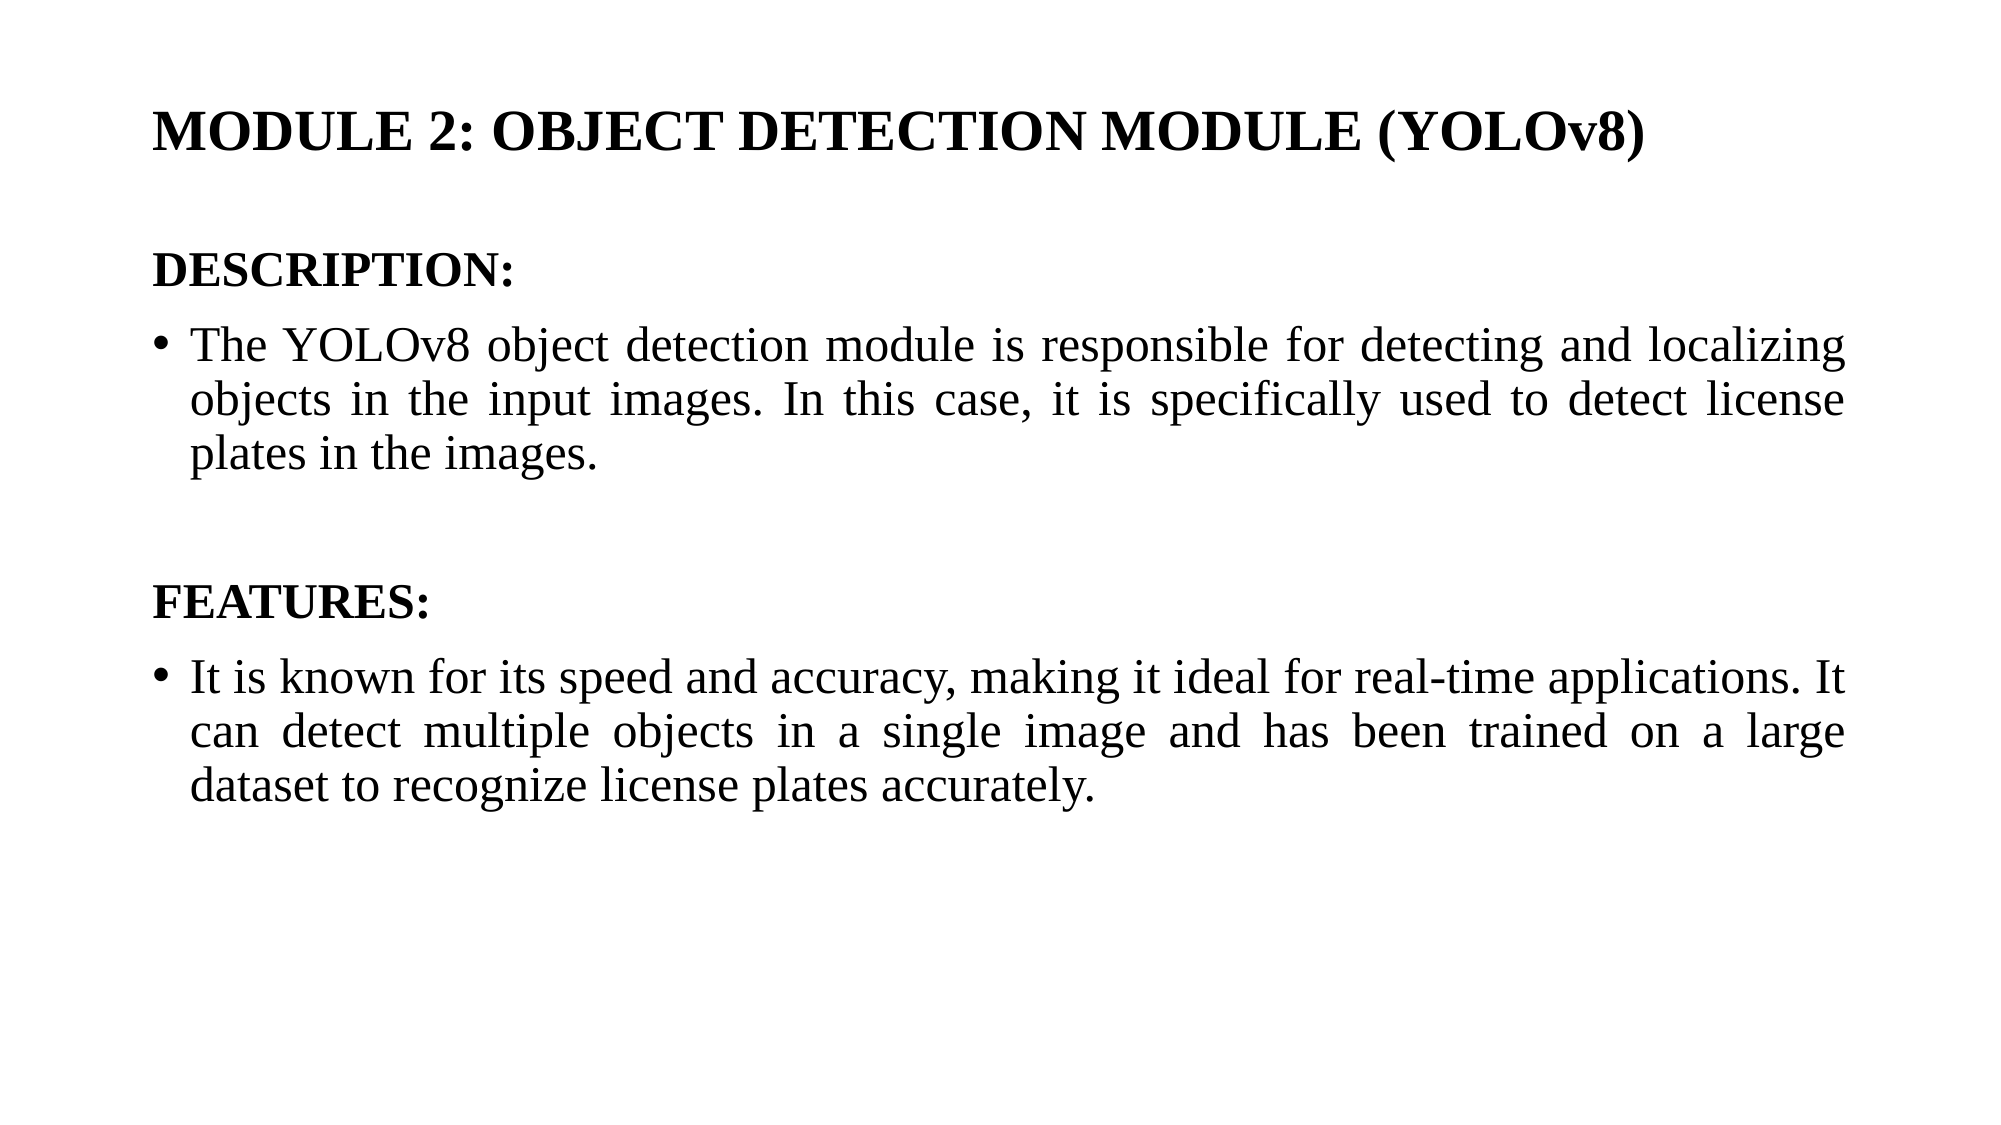

# MODULE 2: OBJECT DETECTION MODULE (YOLOv8)
DESCRIPTION:
The YOLOv8 object detection module is responsible for detecting and localizing objects in the input images. In this case, it is specifically used to detect license plates in the images.

FEATURES:
It is known for its speed and accuracy, making it ideal for real-time applications. It can detect multiple objects in a single image and has been trained on a large dataset to recognize license plates accurately.